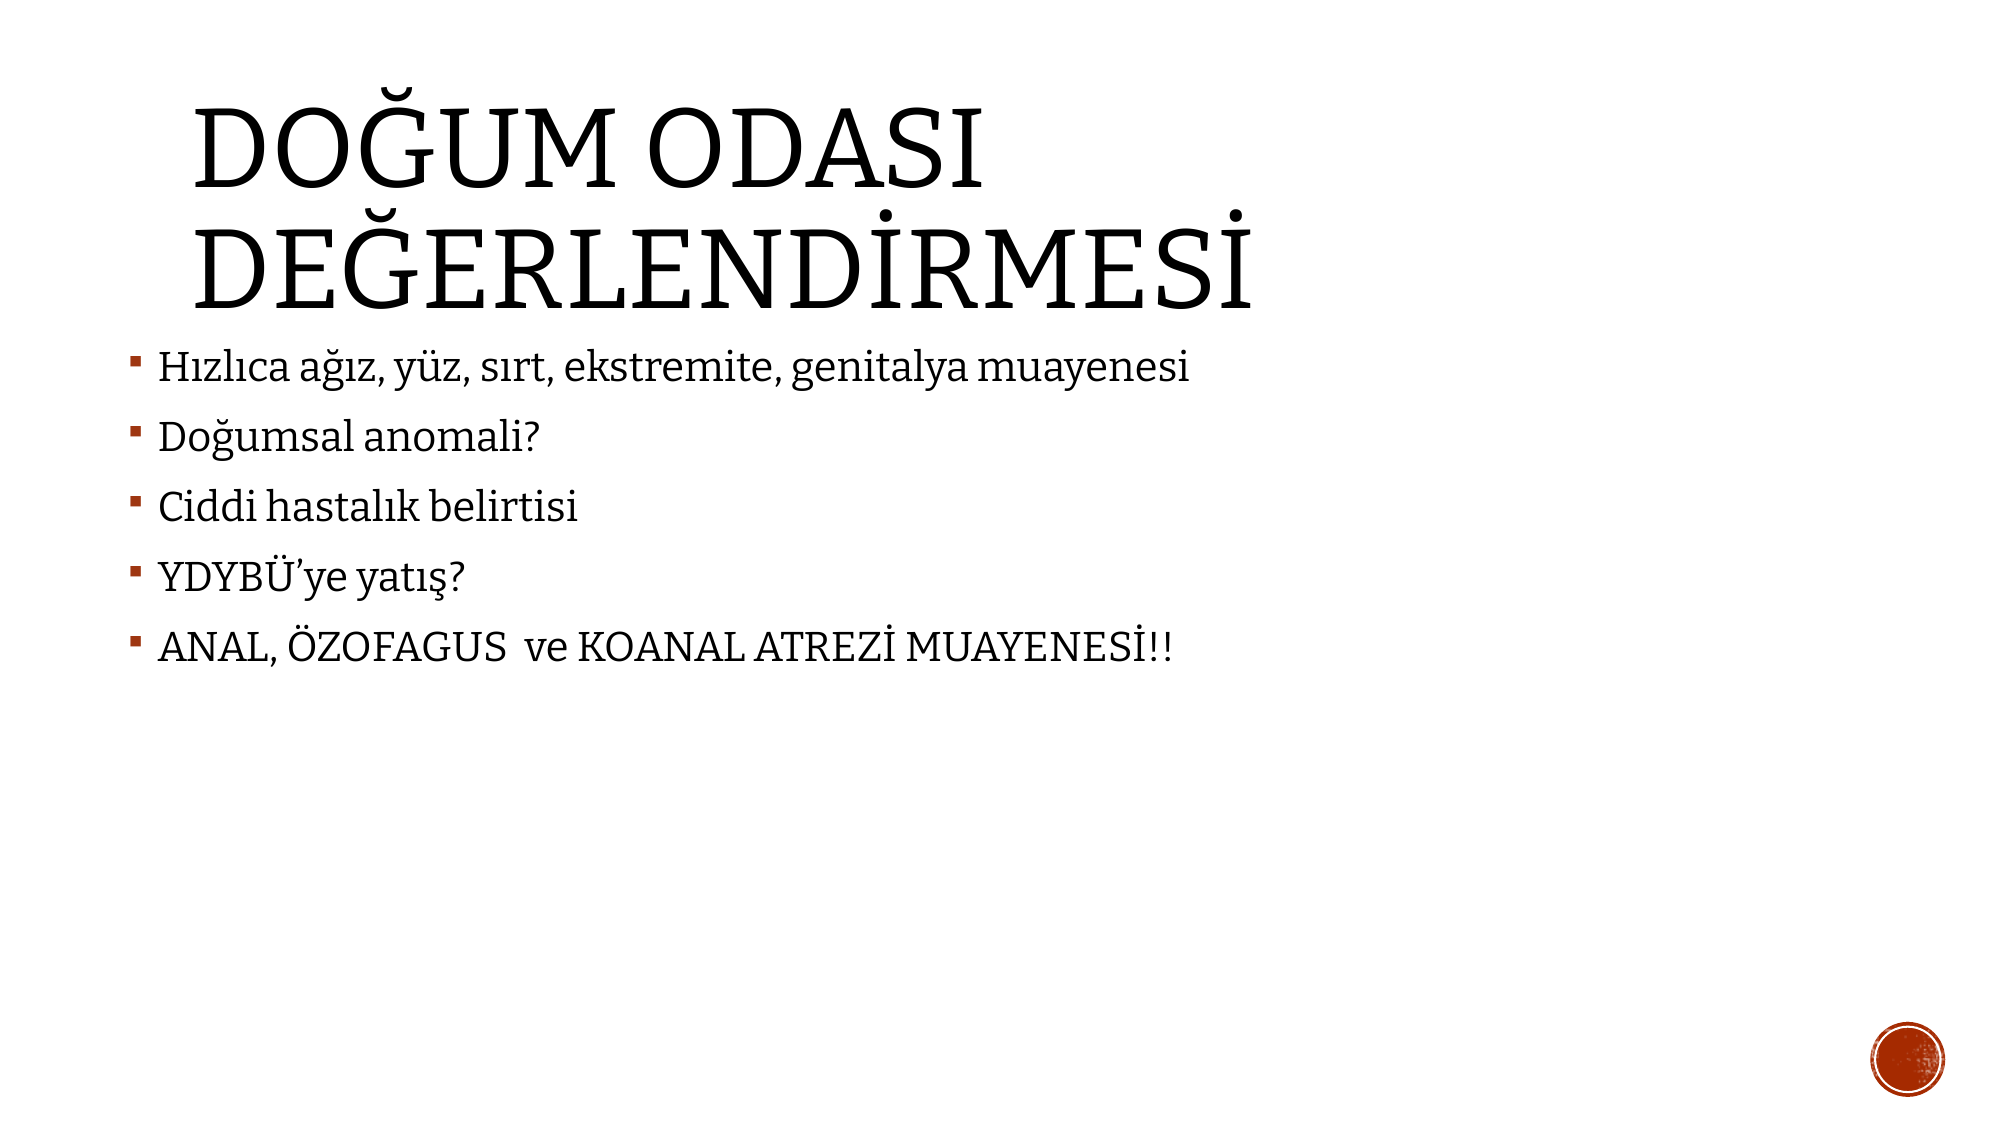

# DOĞUM ODASI DEĞERLENDİRMESİ
Hızlıca ağız, yüz, sırt, ekstremite, genitalya muayenesi
Doğumsal anomali?
Ciddi hastalık belirtisi
YDYBÜ’ye yatış?
ANAL, ÖZOFAGUS  ve KOANAL ATREZİ MUAYENESİ!!